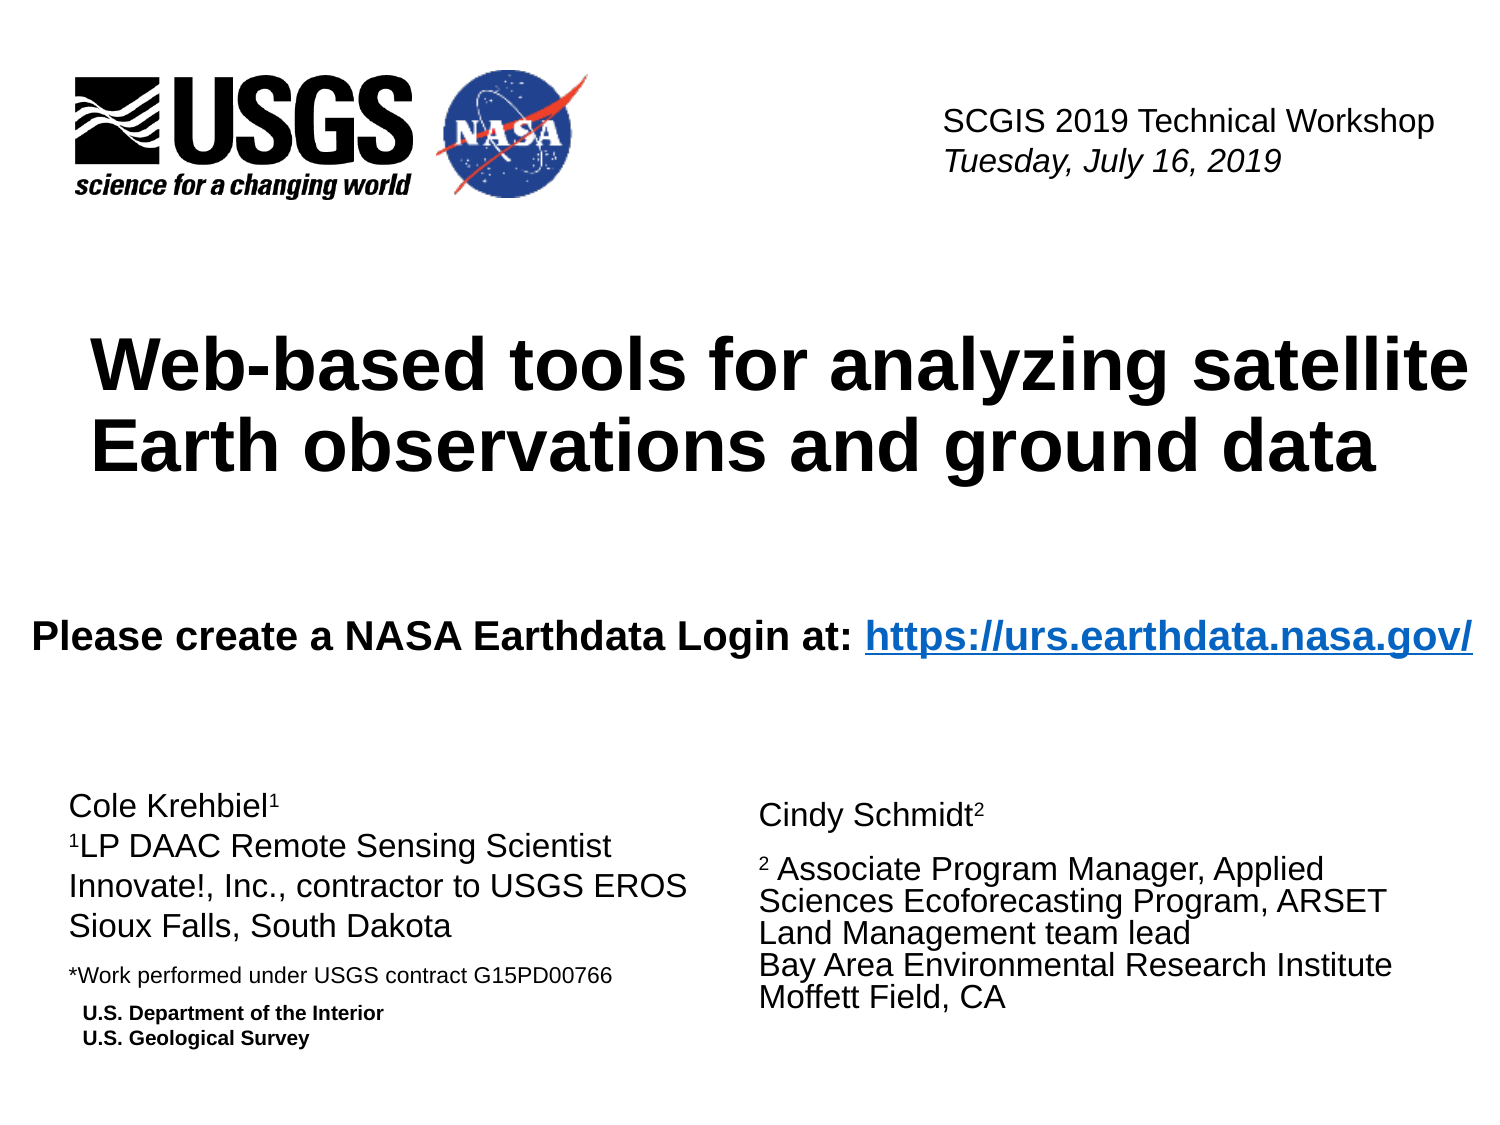

SCGIS 2019 Technical Workshop
Tuesday, July 16, 2019
# Web-based tools for analyzing satellite Earth observations and ground data
Please create a NASA Earthdata Login at: https://urs.earthdata.nasa.gov/
Cole Krehbiel1
1LP DAAC Remote Sensing Scientist
Innovate!, Inc., contractor to USGS EROS
Sioux Falls, South Dakota

*Work performed under USGS contract G15PD00766

Cindy Schmidt2

2 Associate Program Manager, Applied Sciences Ecoforecasting Program, ARSET Land Management team lead
Bay Area Environmental Research Institute
Moffett Field, CA

U.S. Department of the Interior
U.S. Geological Survey